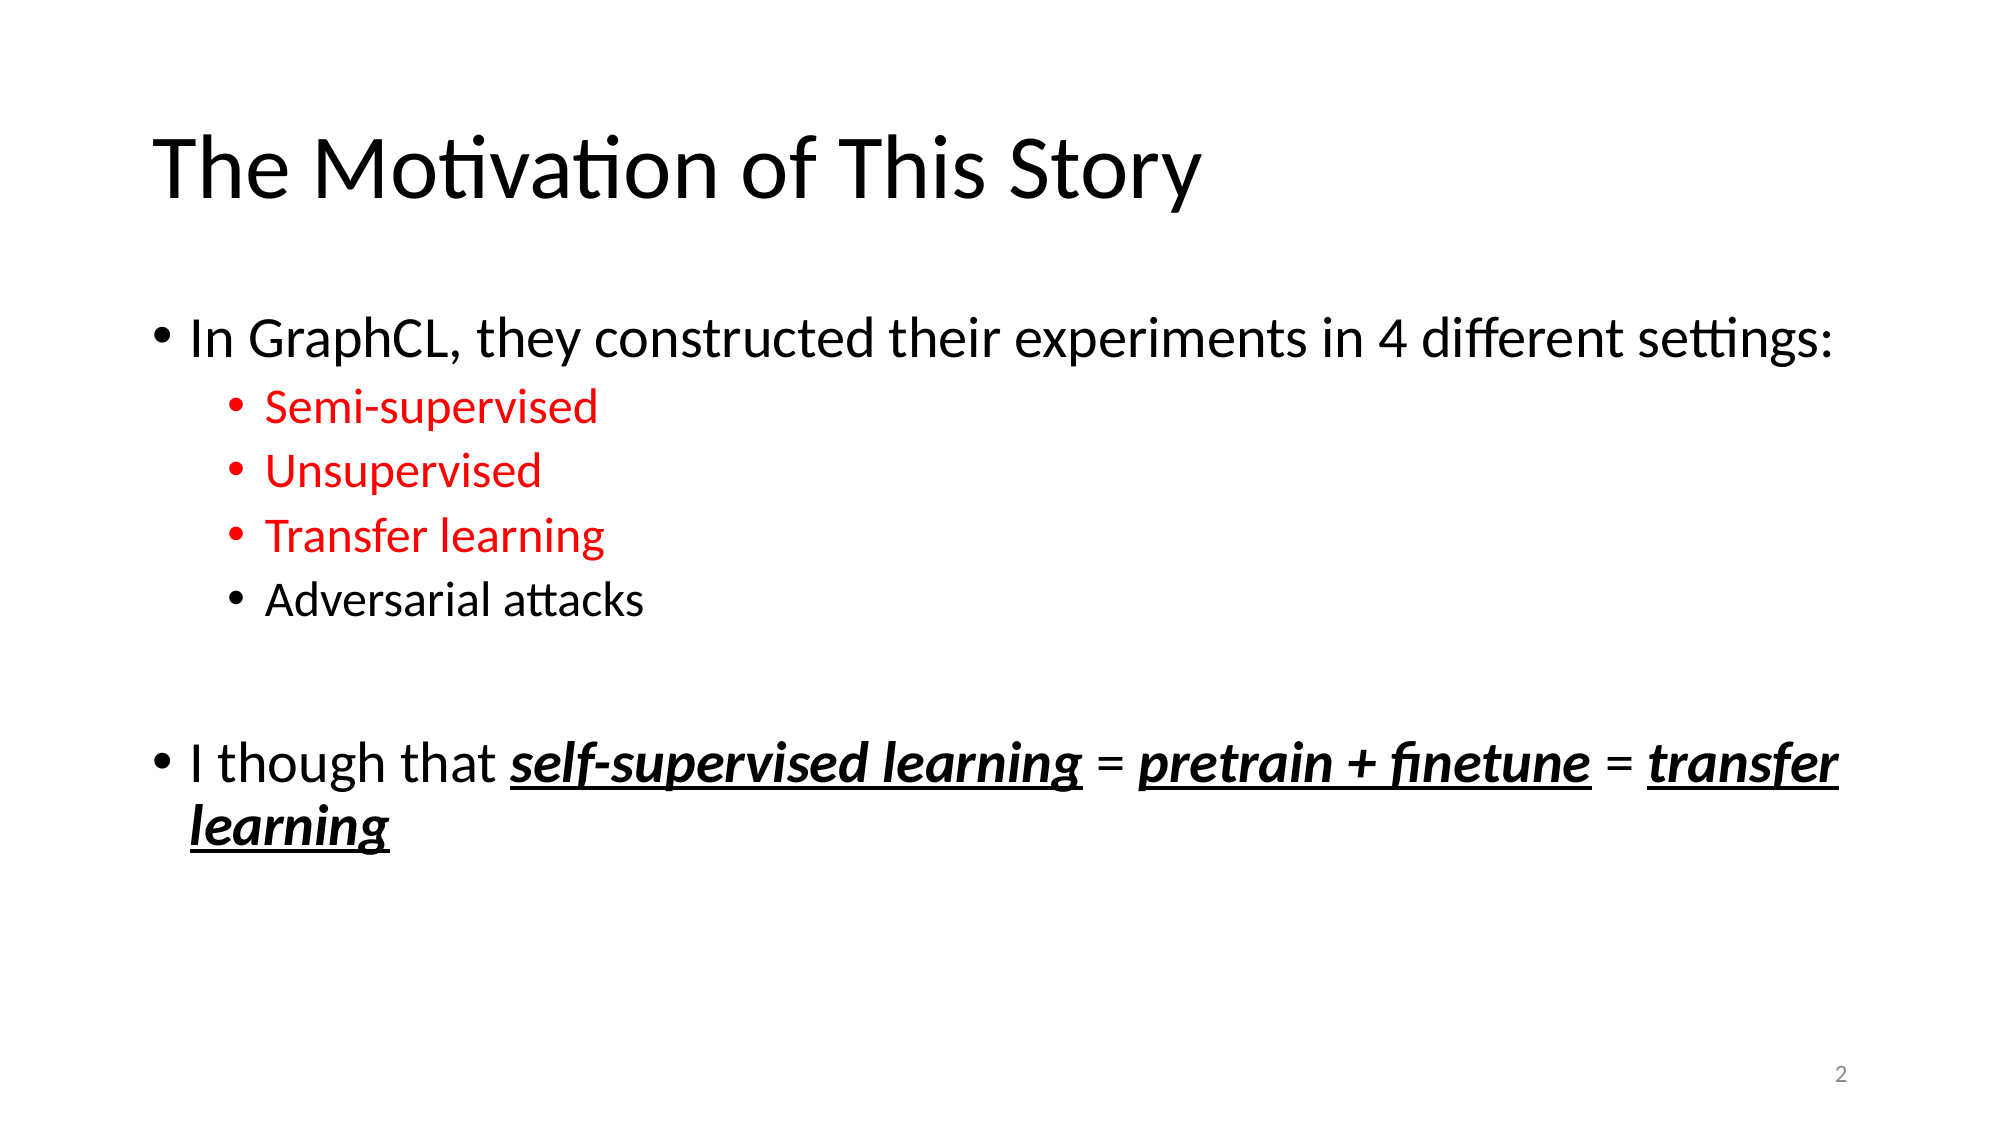

# The Motivation of This Story
In GraphCL, they constructed their experiments in 4 different settings:
Semi-supervised
Unsupervised
Transfer learning
Adversarial attacks

I though that self-supervised learning = pretrain + finetune = transfer learning
2